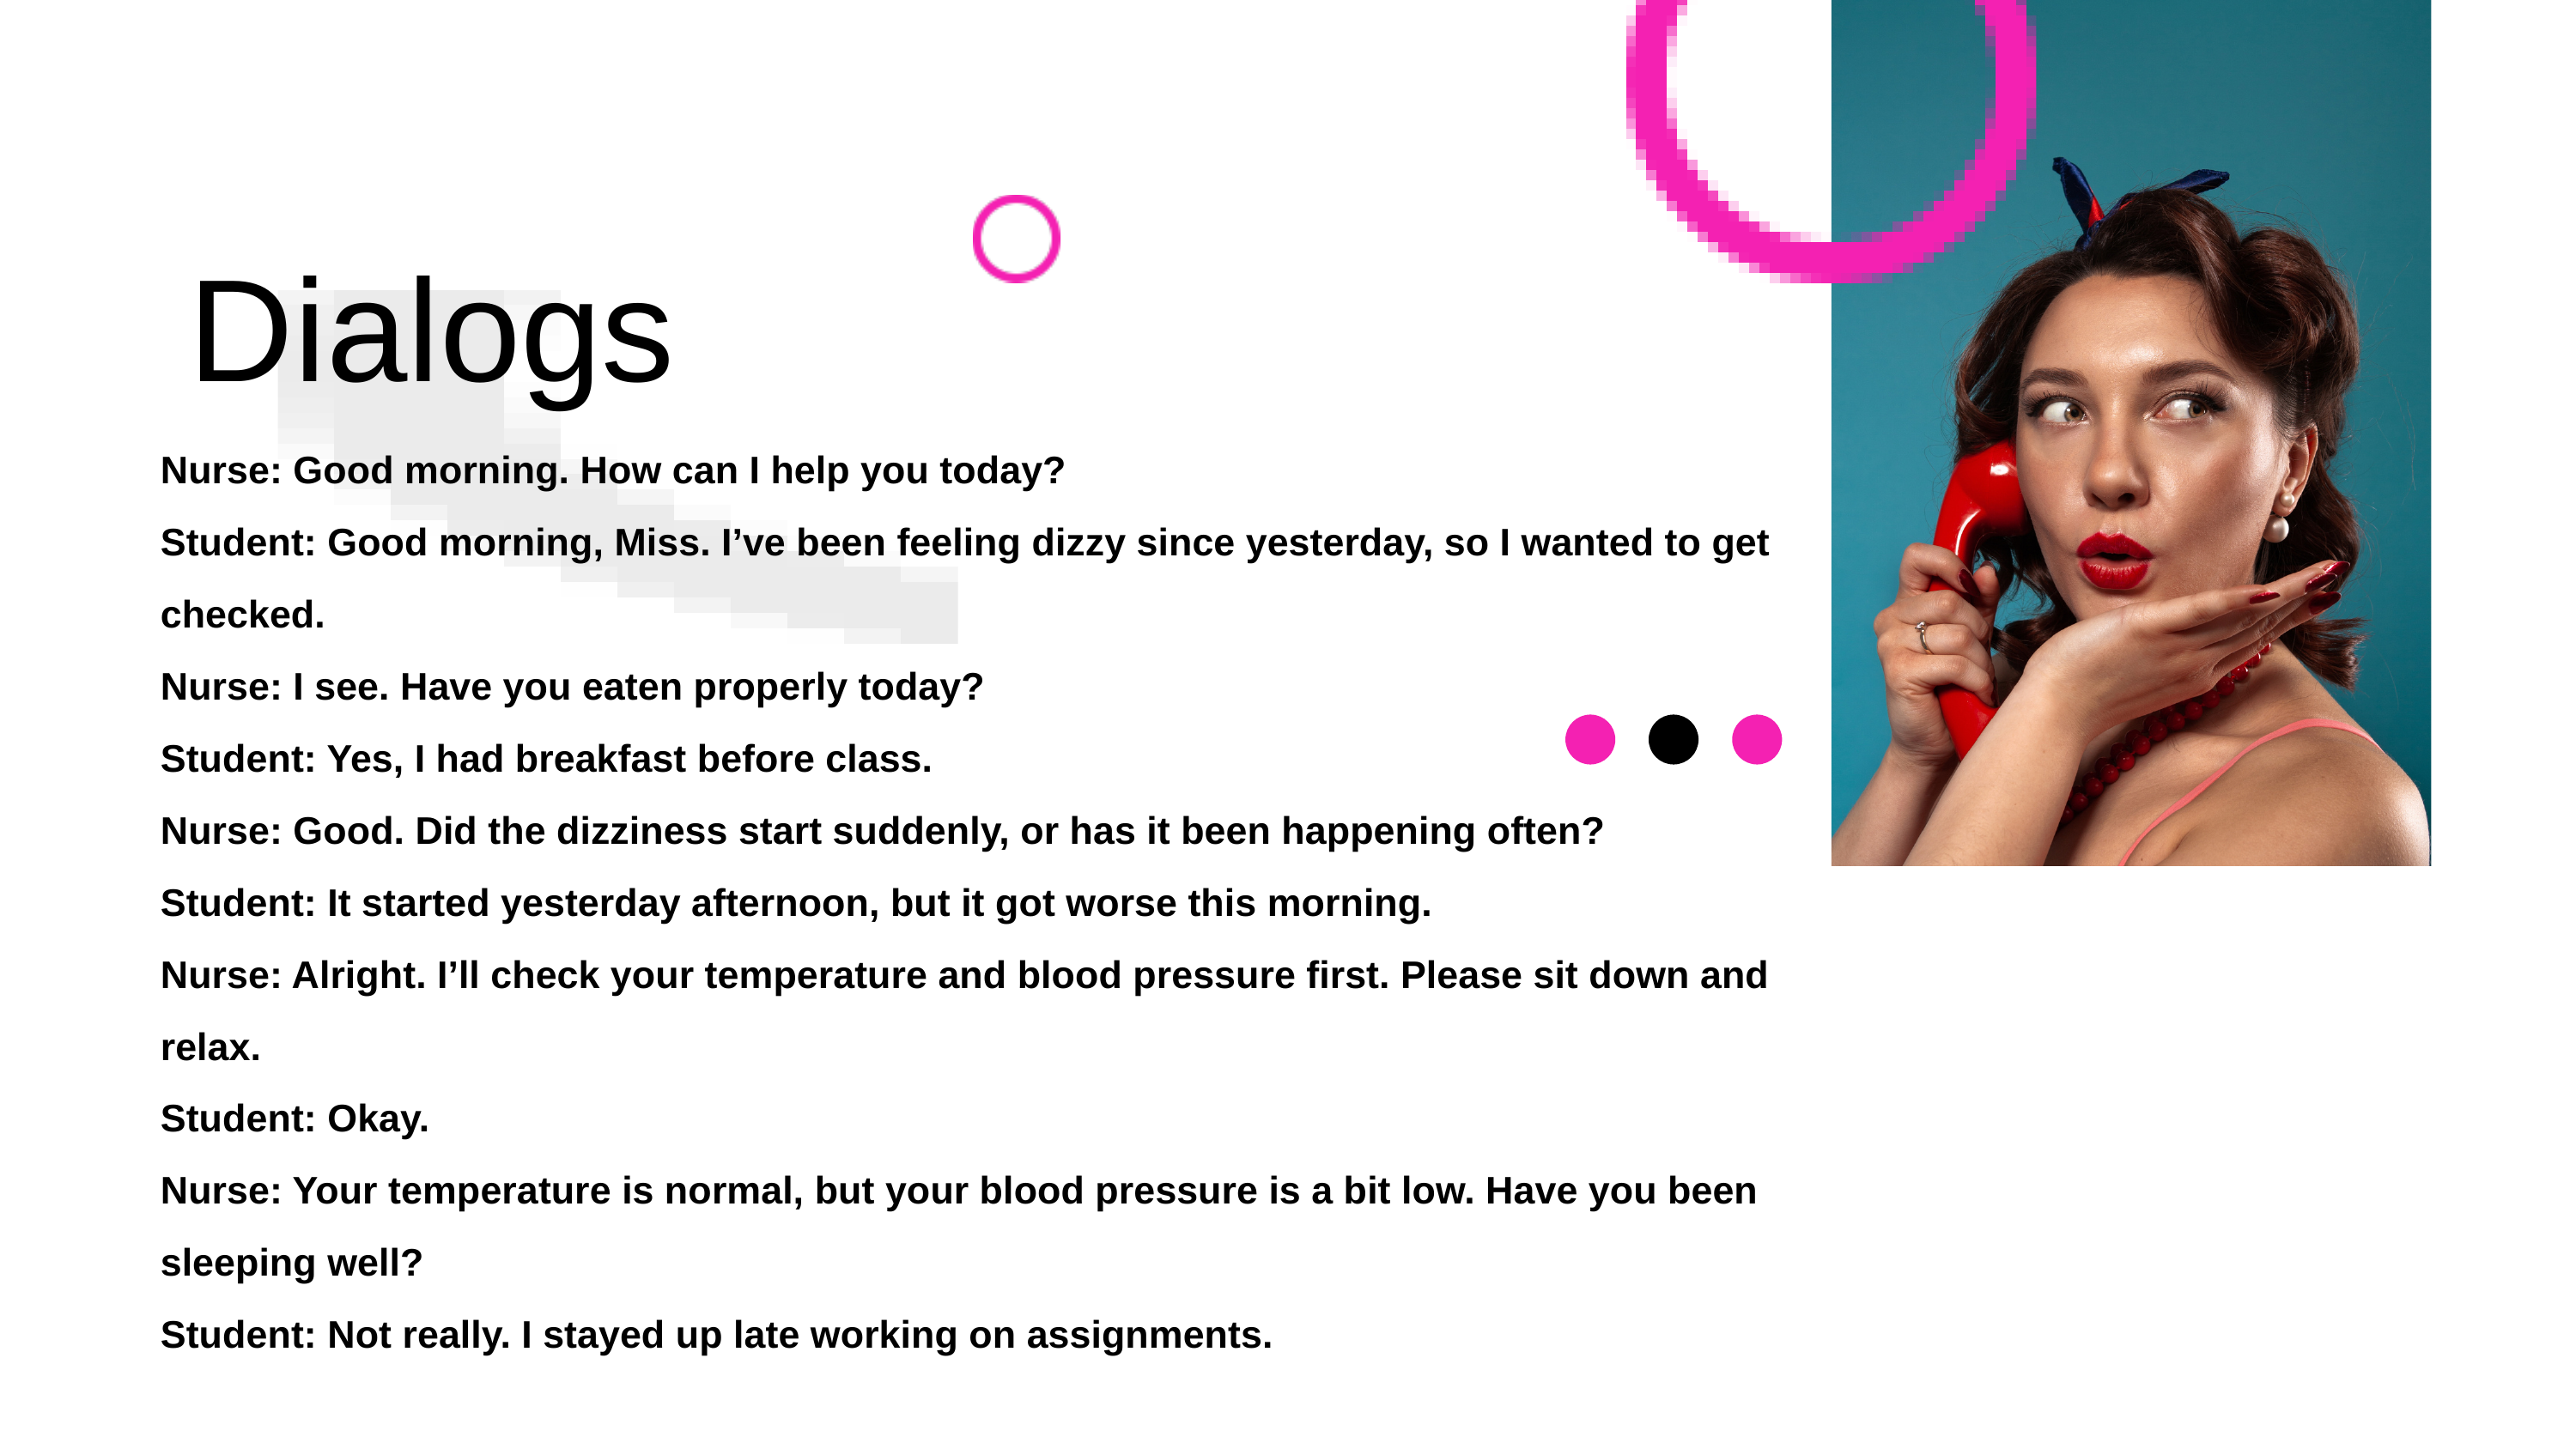

Dialogs
Nurse: Good morning. How can I help you today?
Student: Good morning, Miss. I’ve been feeling dizzy since yesterday, so I wanted to get checked.
Nurse: I see. Have you eaten properly today?
Student: Yes, I had breakfast before class.
Nurse: Good. Did the dizziness start suddenly, or has it been happening often?
Student: It started yesterday afternoon, but it got worse this morning.
Nurse: Alright. I’ll check your temperature and blood pressure first. Please sit down and relax.
Student: Okay.
Nurse: Your temperature is normal, but your blood pressure is a bit low. Have you been sleeping well?
Student: Not really. I stayed up late working on assignments.